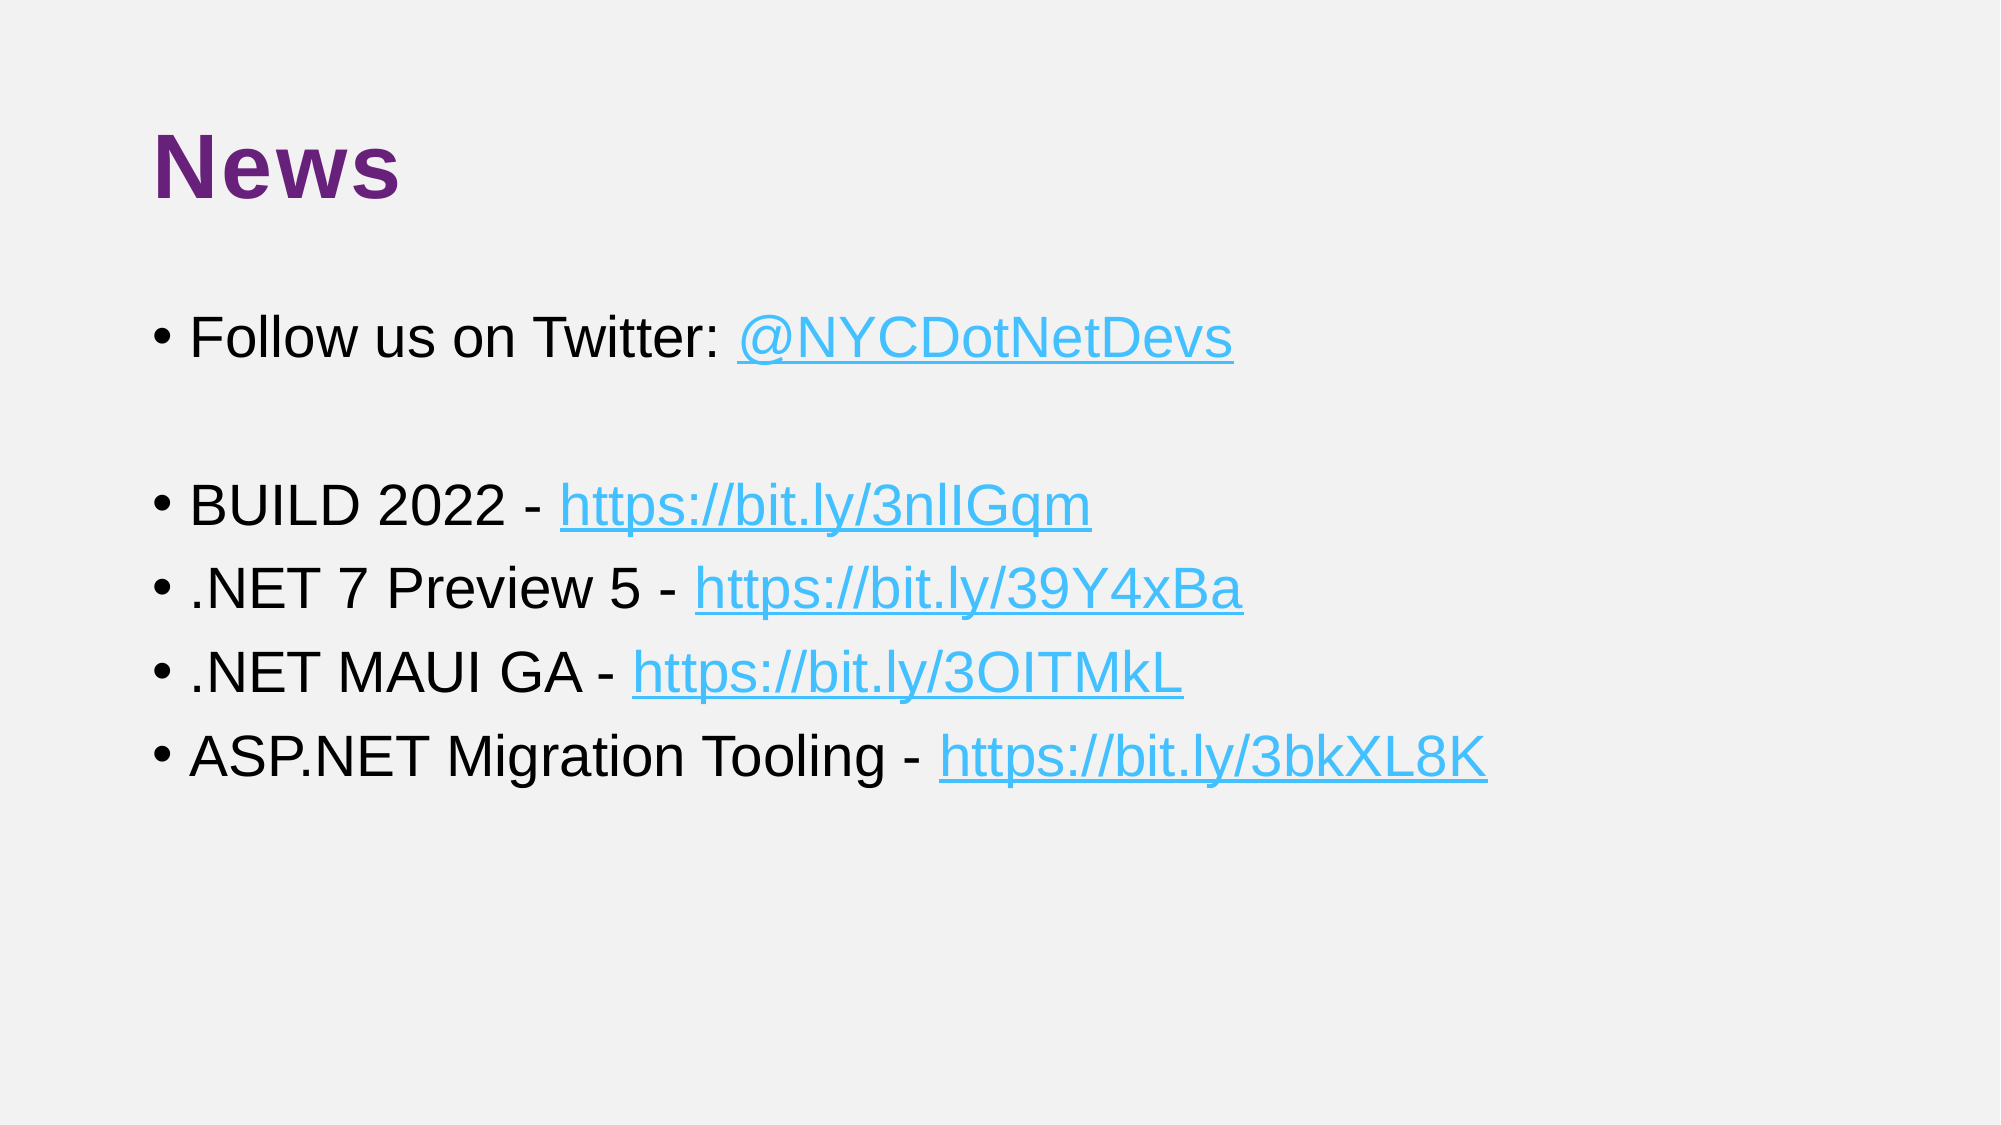

# News
Follow us on Twitter: @NYCDotNetDevs

BUILD 2022 - https://bit.ly/3nlIGqm
.NET 7 Preview 5 - https://bit.ly/39Y4xBa
.NET MAUI GA - https://bit.ly/3OITMkL
ASP.NET Migration Tooling - https://bit.ly/3bkXL8K